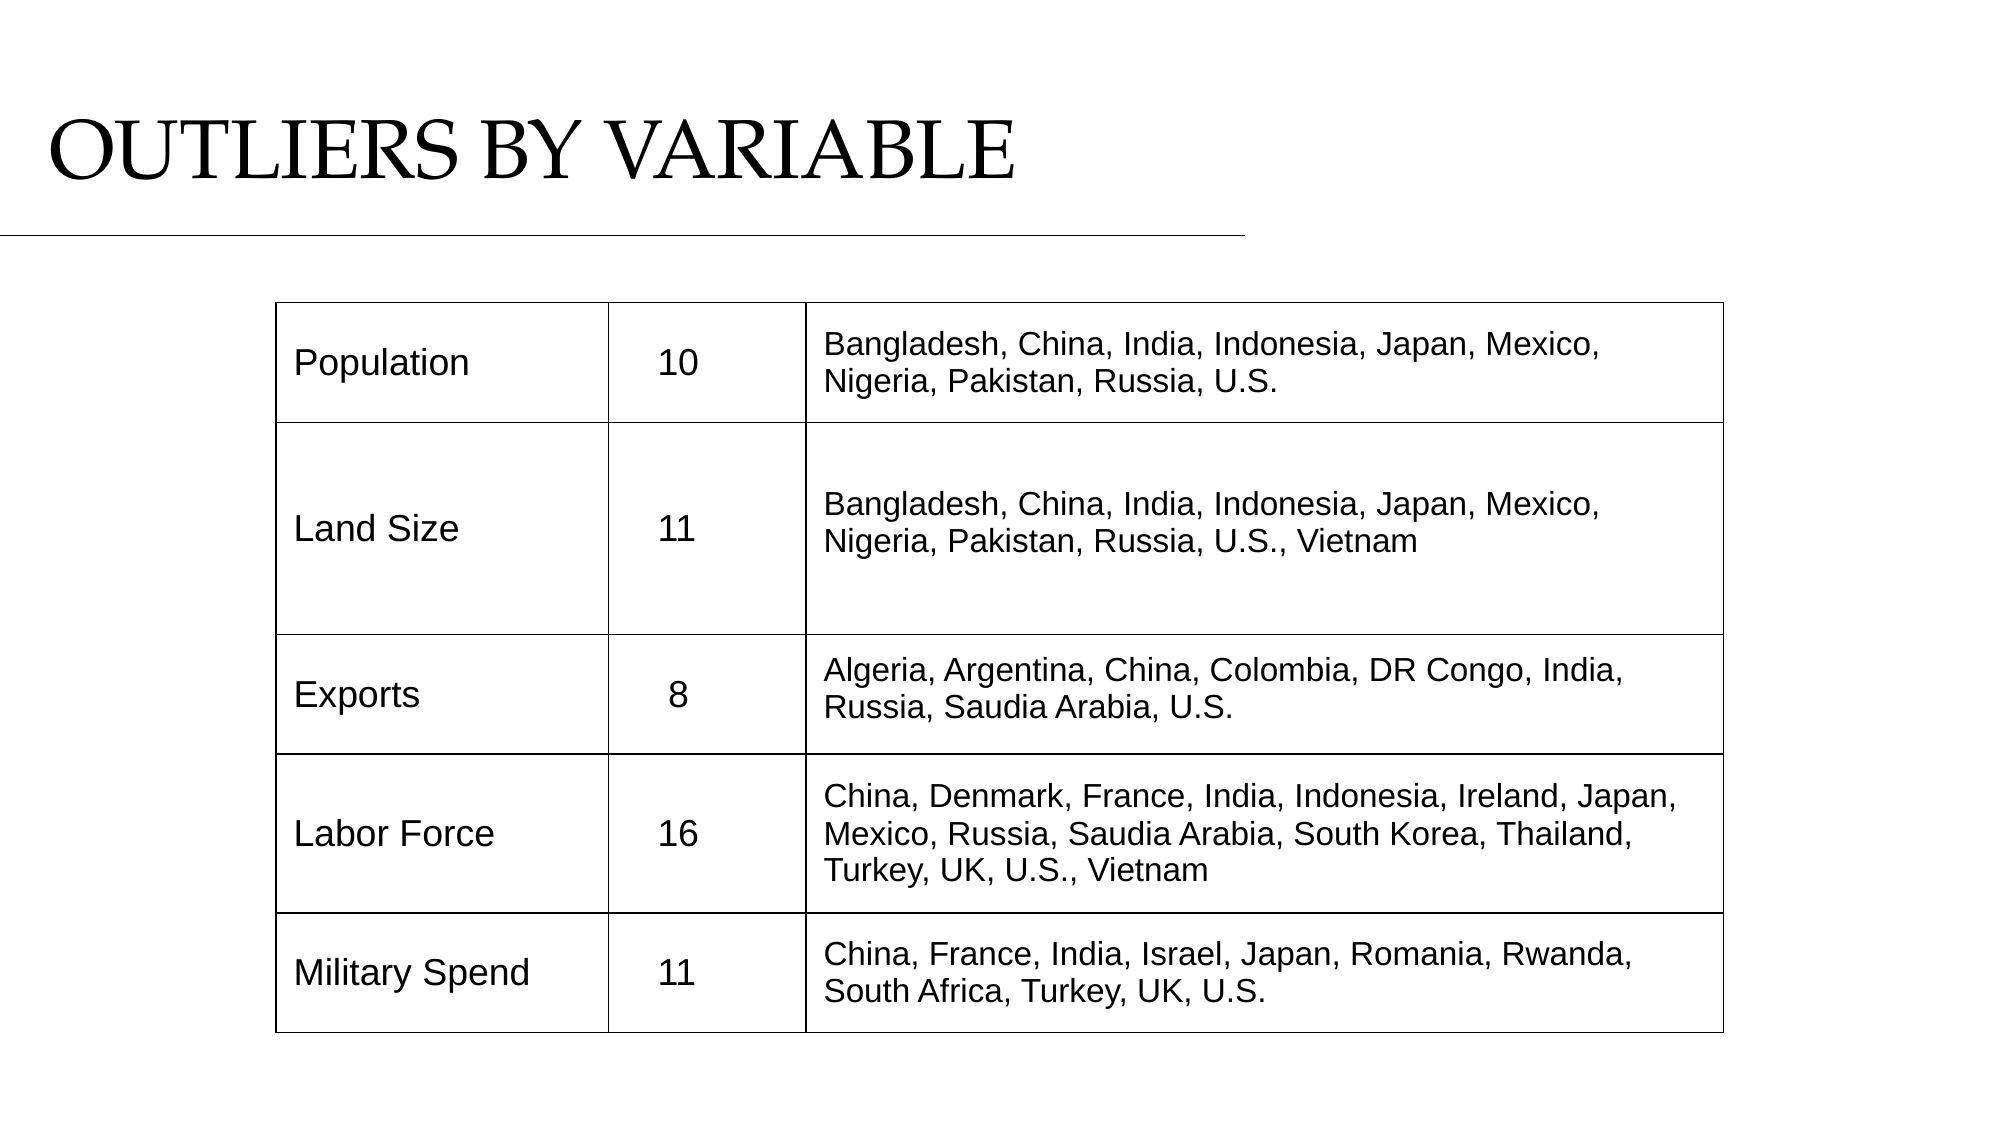

# OUTLIERS BY VARIABLE
| Population | 10 | Bangladesh, China, India, Indonesia, Japan, Mexico, Nigeria, Pakistan, Russia, U.S. |
| --- | --- | --- |
| Land Size | 11 | Bangladesh, China, India, Indonesia, Japan, Mexico, Nigeria, Pakistan, Russia, U.S., Vietnam |
| Exports | 8 | Algeria, Argentina, China, Colombia, DR Congo, India, Russia, Saudia Arabia, U.S. |
| Labor Force | 16 | China, Denmark, France, India, Indonesia, Ireland, Japan, Mexico, Russia, Saudia Arabia, South Korea, Thailand, Turkey, UK, U.S., Vietnam |
| Military Spend | 11 | China, France, India, Israel, Japan, Romania, Rwanda, South Africa, Turkey, UK, U.S. |